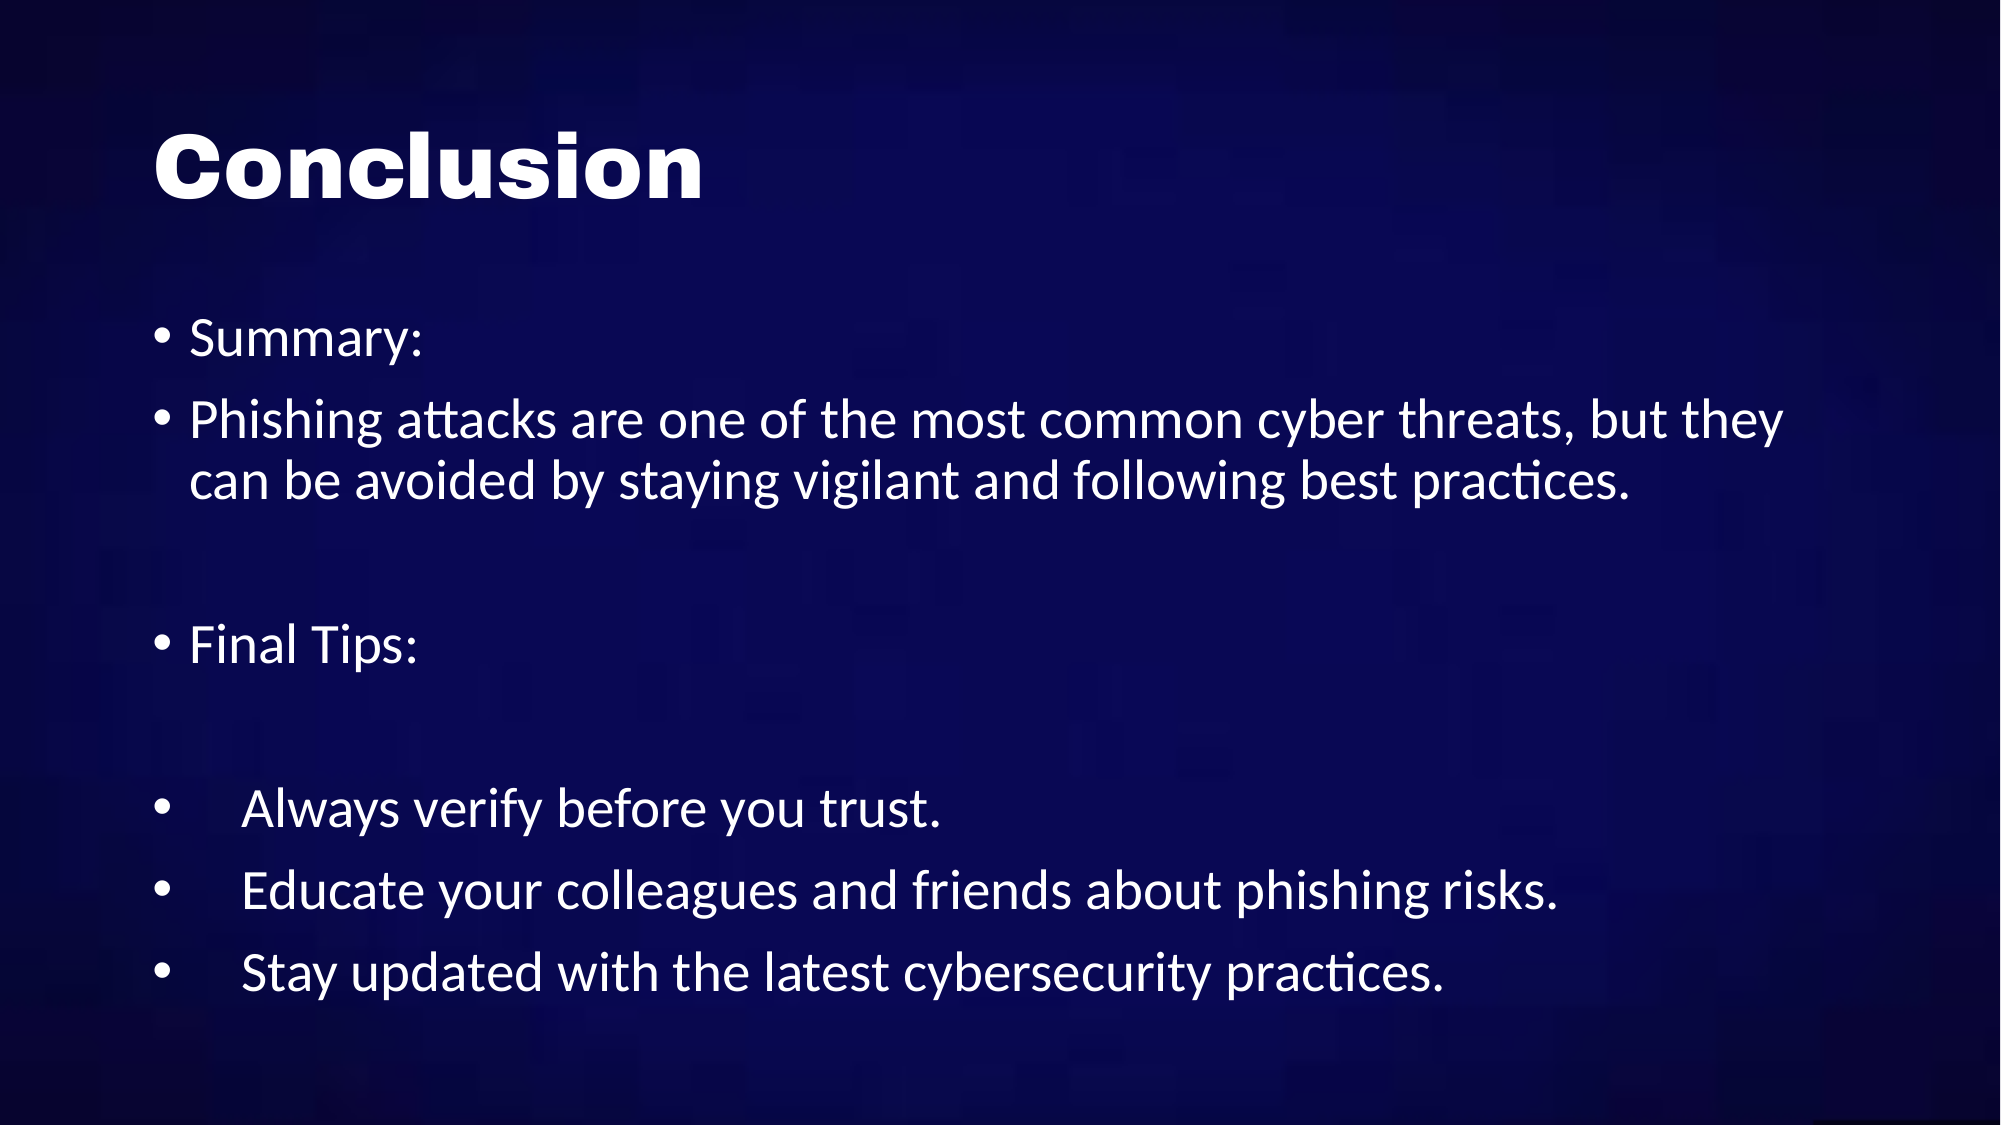

# Conclusion
Summary:
Phishing attacks are one of the most common cyber threats, but they can be avoided by staying vigilant and following best practices.

Final Tips:

    Always verify before you trust.
    Educate your colleagues and friends about phishing risks.
    Stay updated with the latest cybersecurity practices.